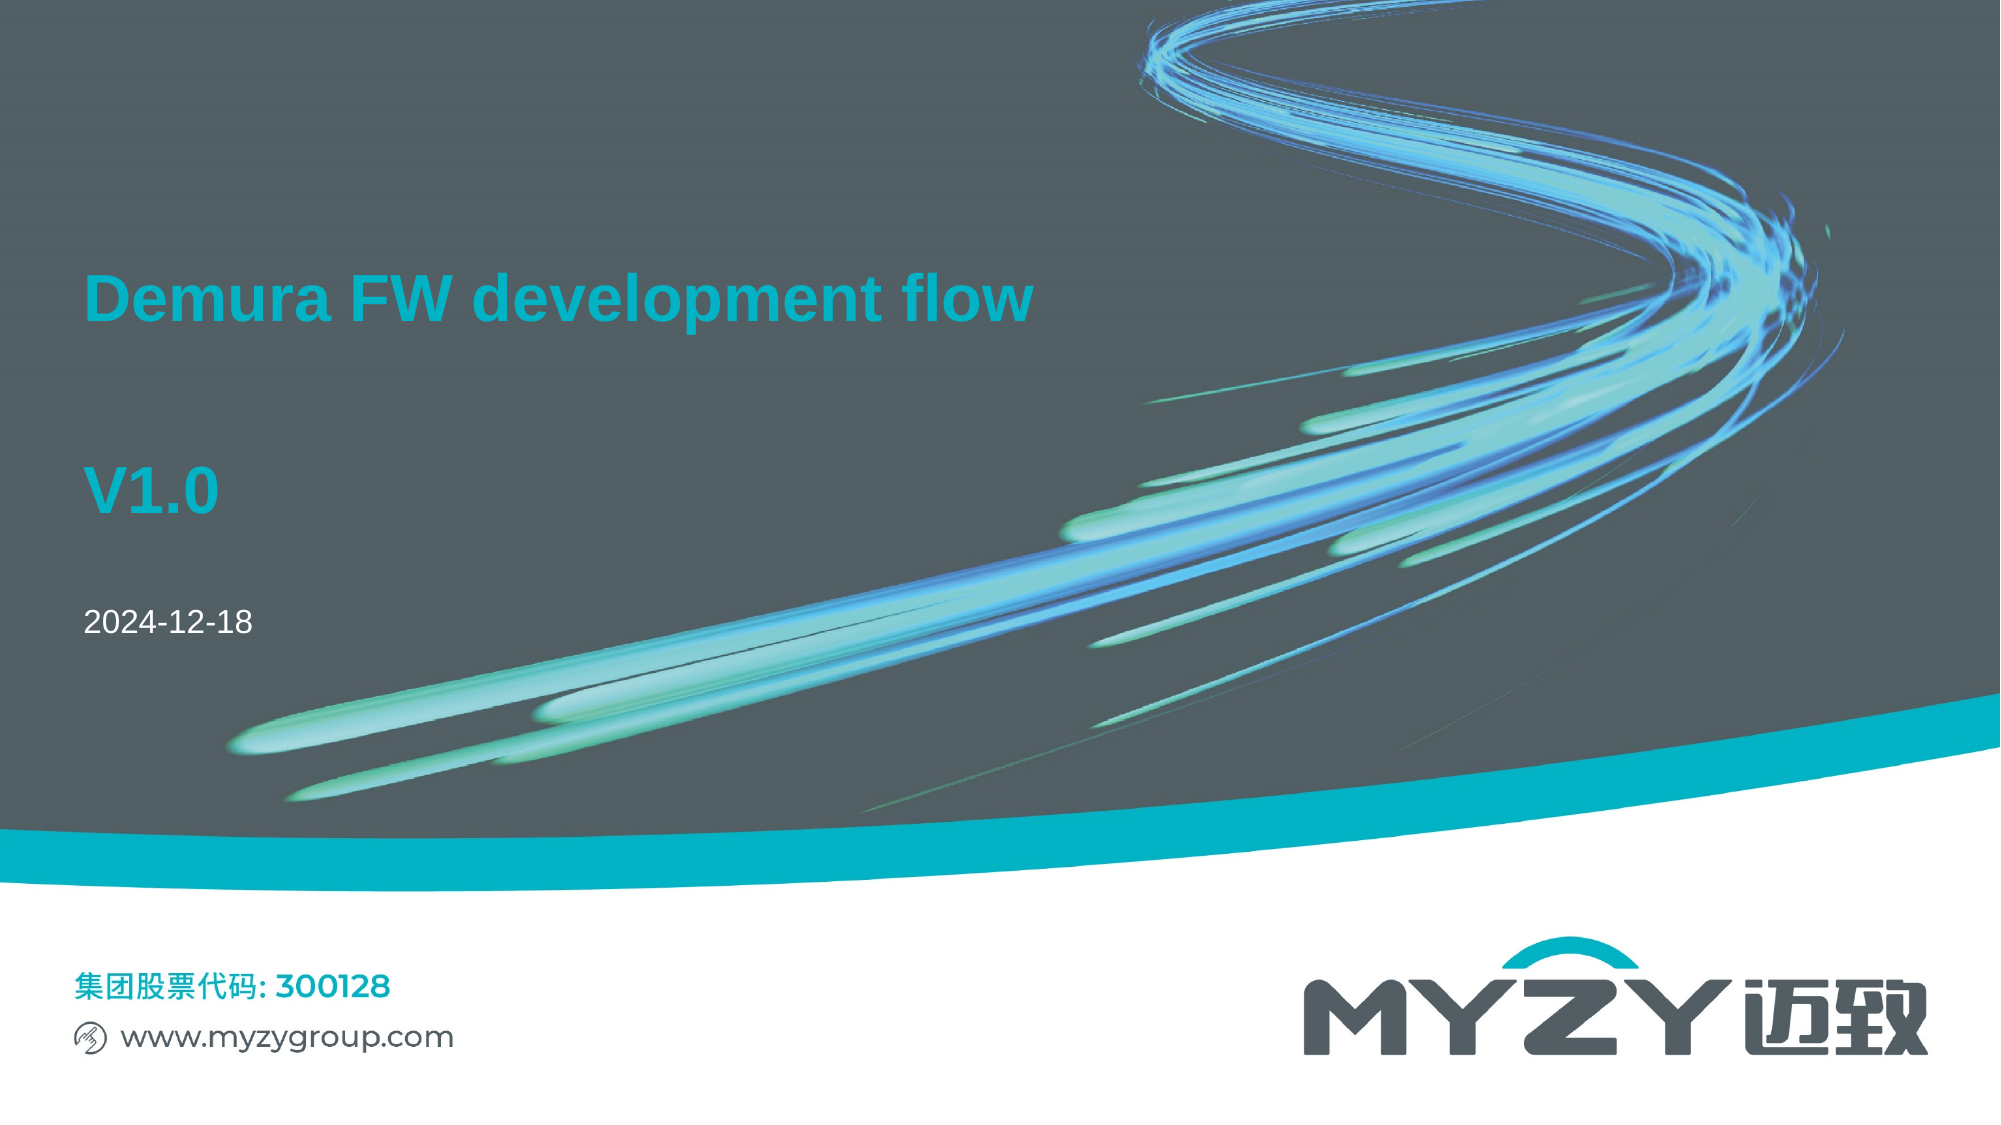

# Demura FW development flow V1.0
2024-12-18